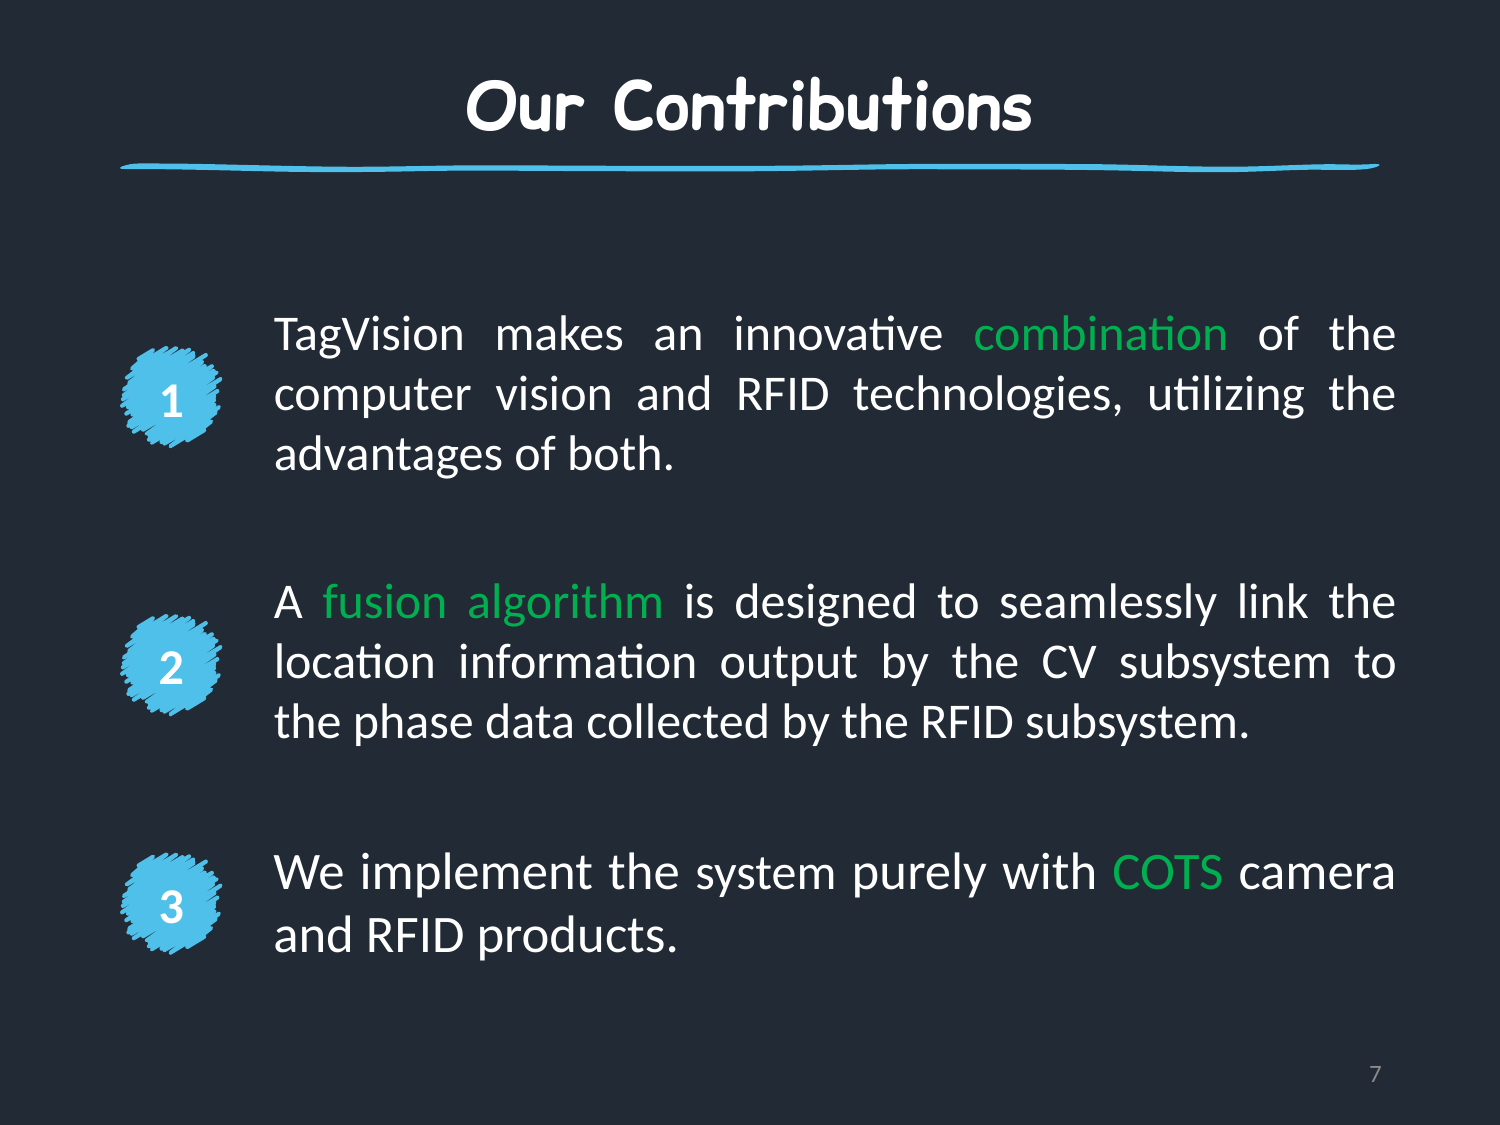

Our Contributions
Our Contributions

TagVision makes an innovative combination of the computer vision and RFID technologies, utilizing the advantages of both.
1
A fusion algorithm is designed to seamlessly link the location information output by the CV subsystem to the phase data collected by the RFID subsystem.
2
We implement the system purely with COTS camera and RFID products.
3
7